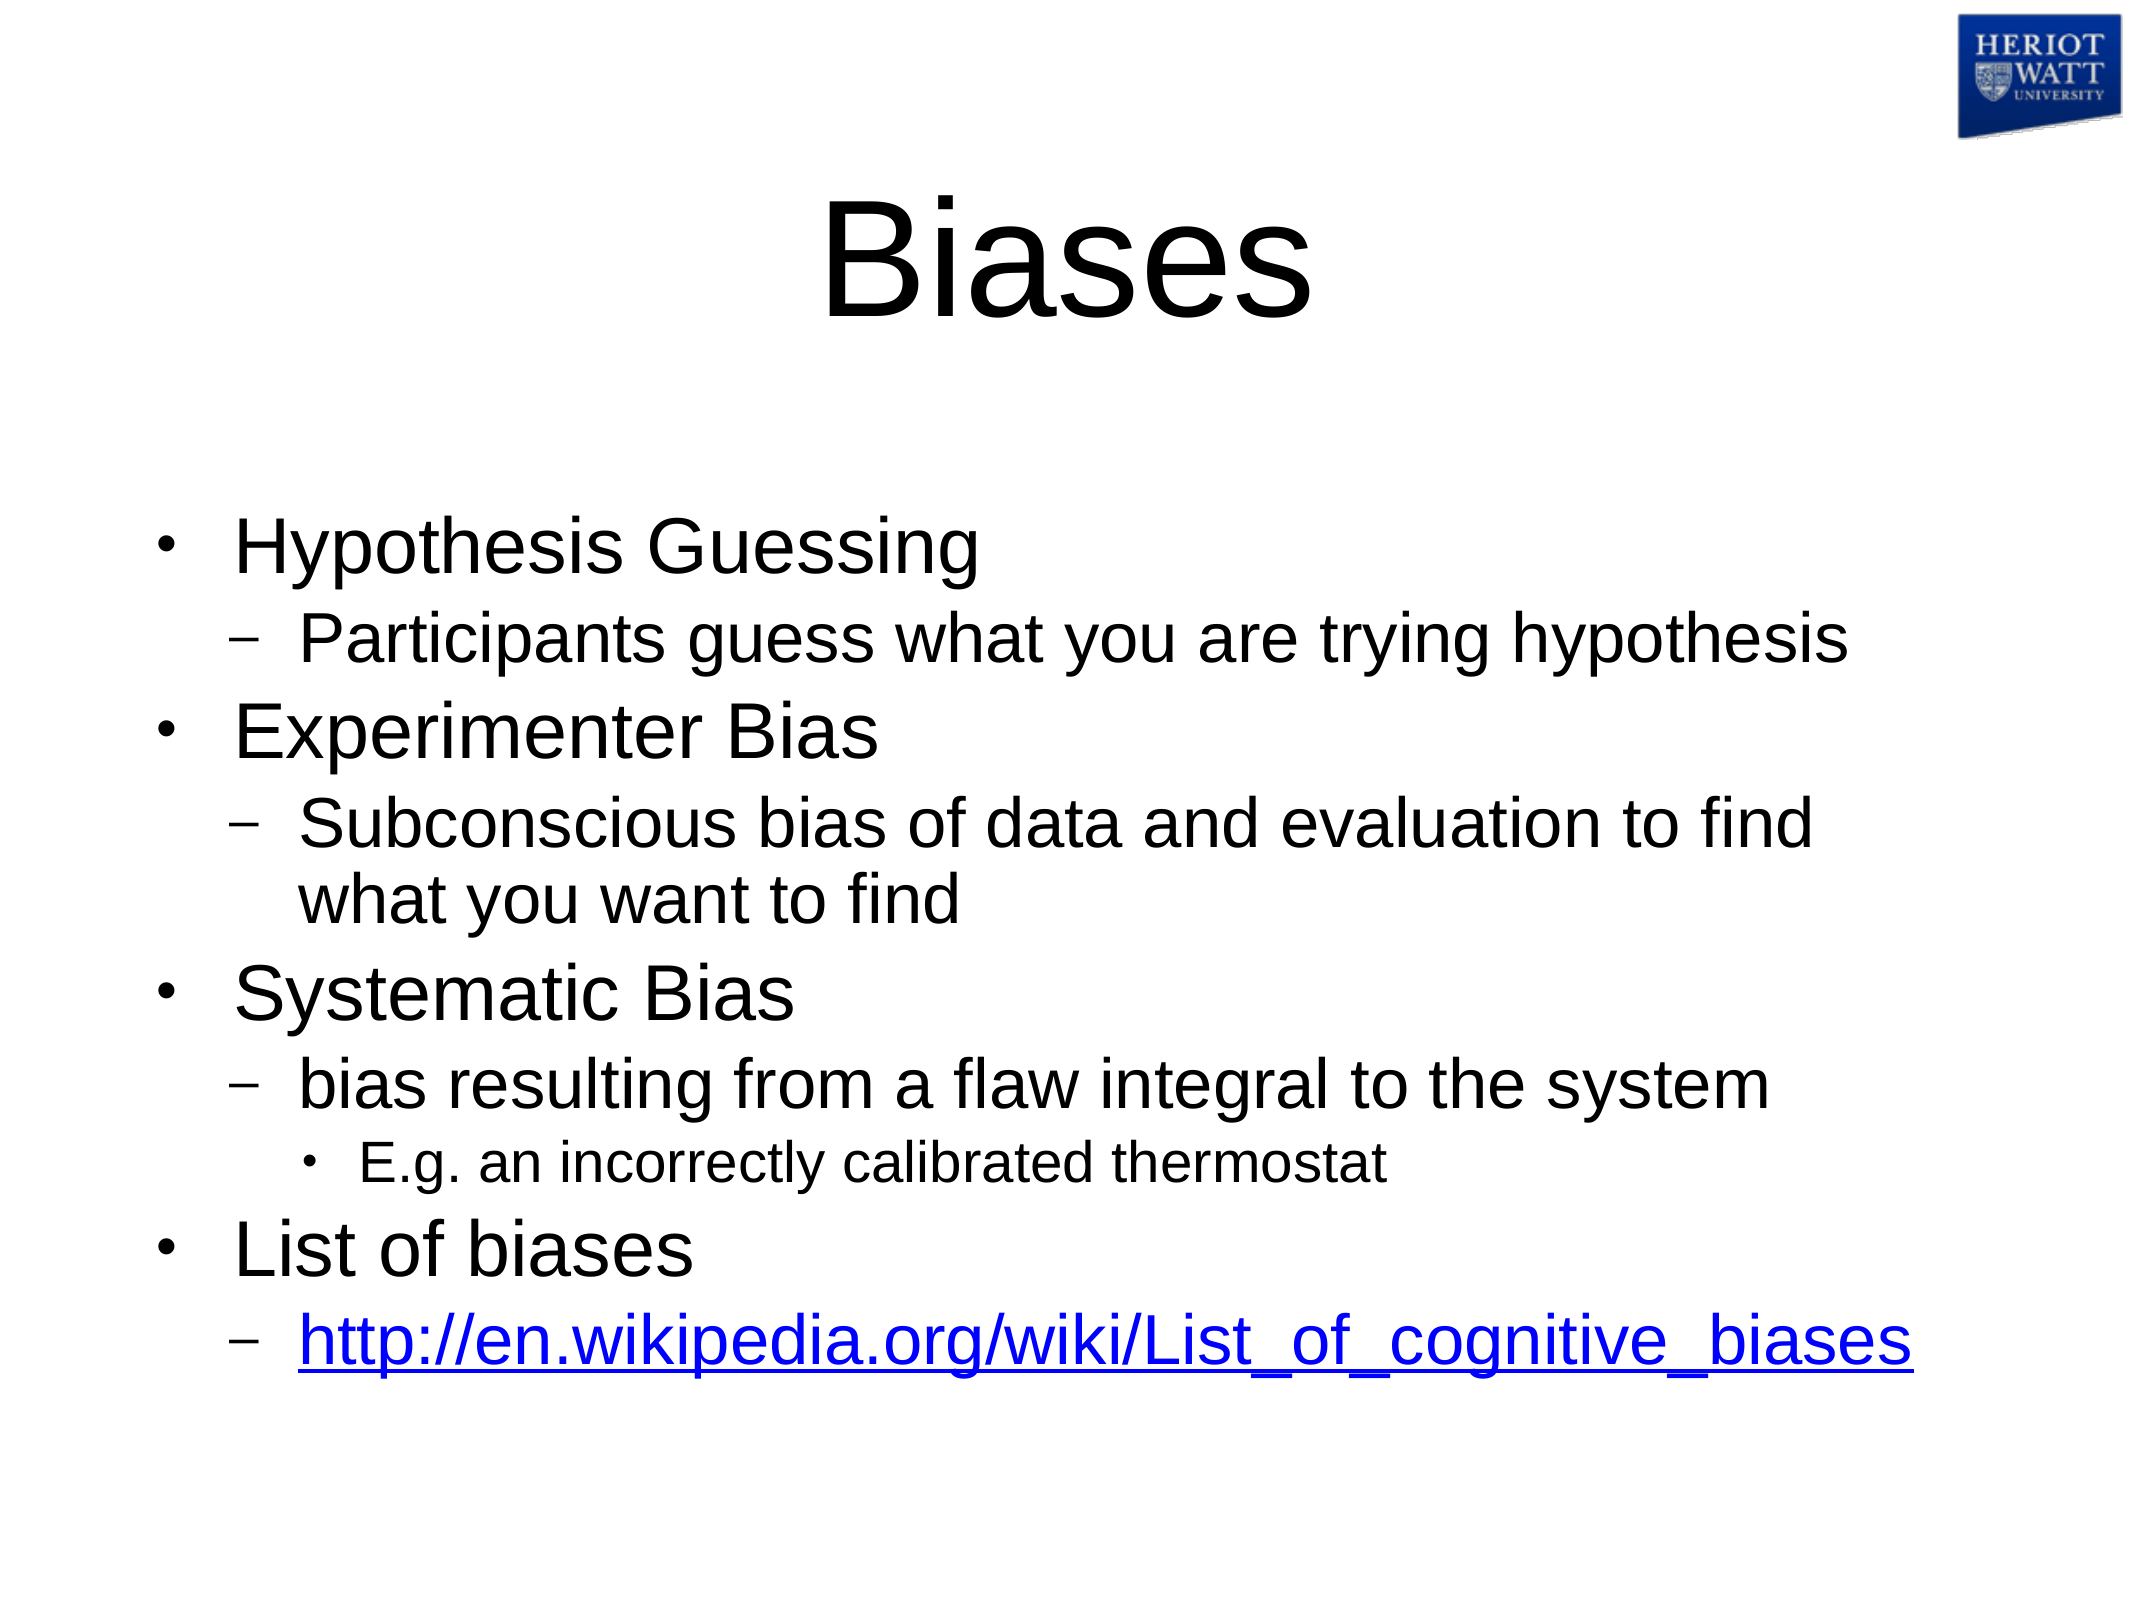

# Biases
Hypothesis Guessing
Participants guess what you are trying hypothesis
Experimenter Bias
Subconscious bias of data and evaluation to find what you want to find
Systematic Bias
bias resulting from a flaw integral to the system
E.g. an incorrectly calibrated thermostat
List of biases
http://en.wikipedia.org/wiki/List_of_cognitive_biases